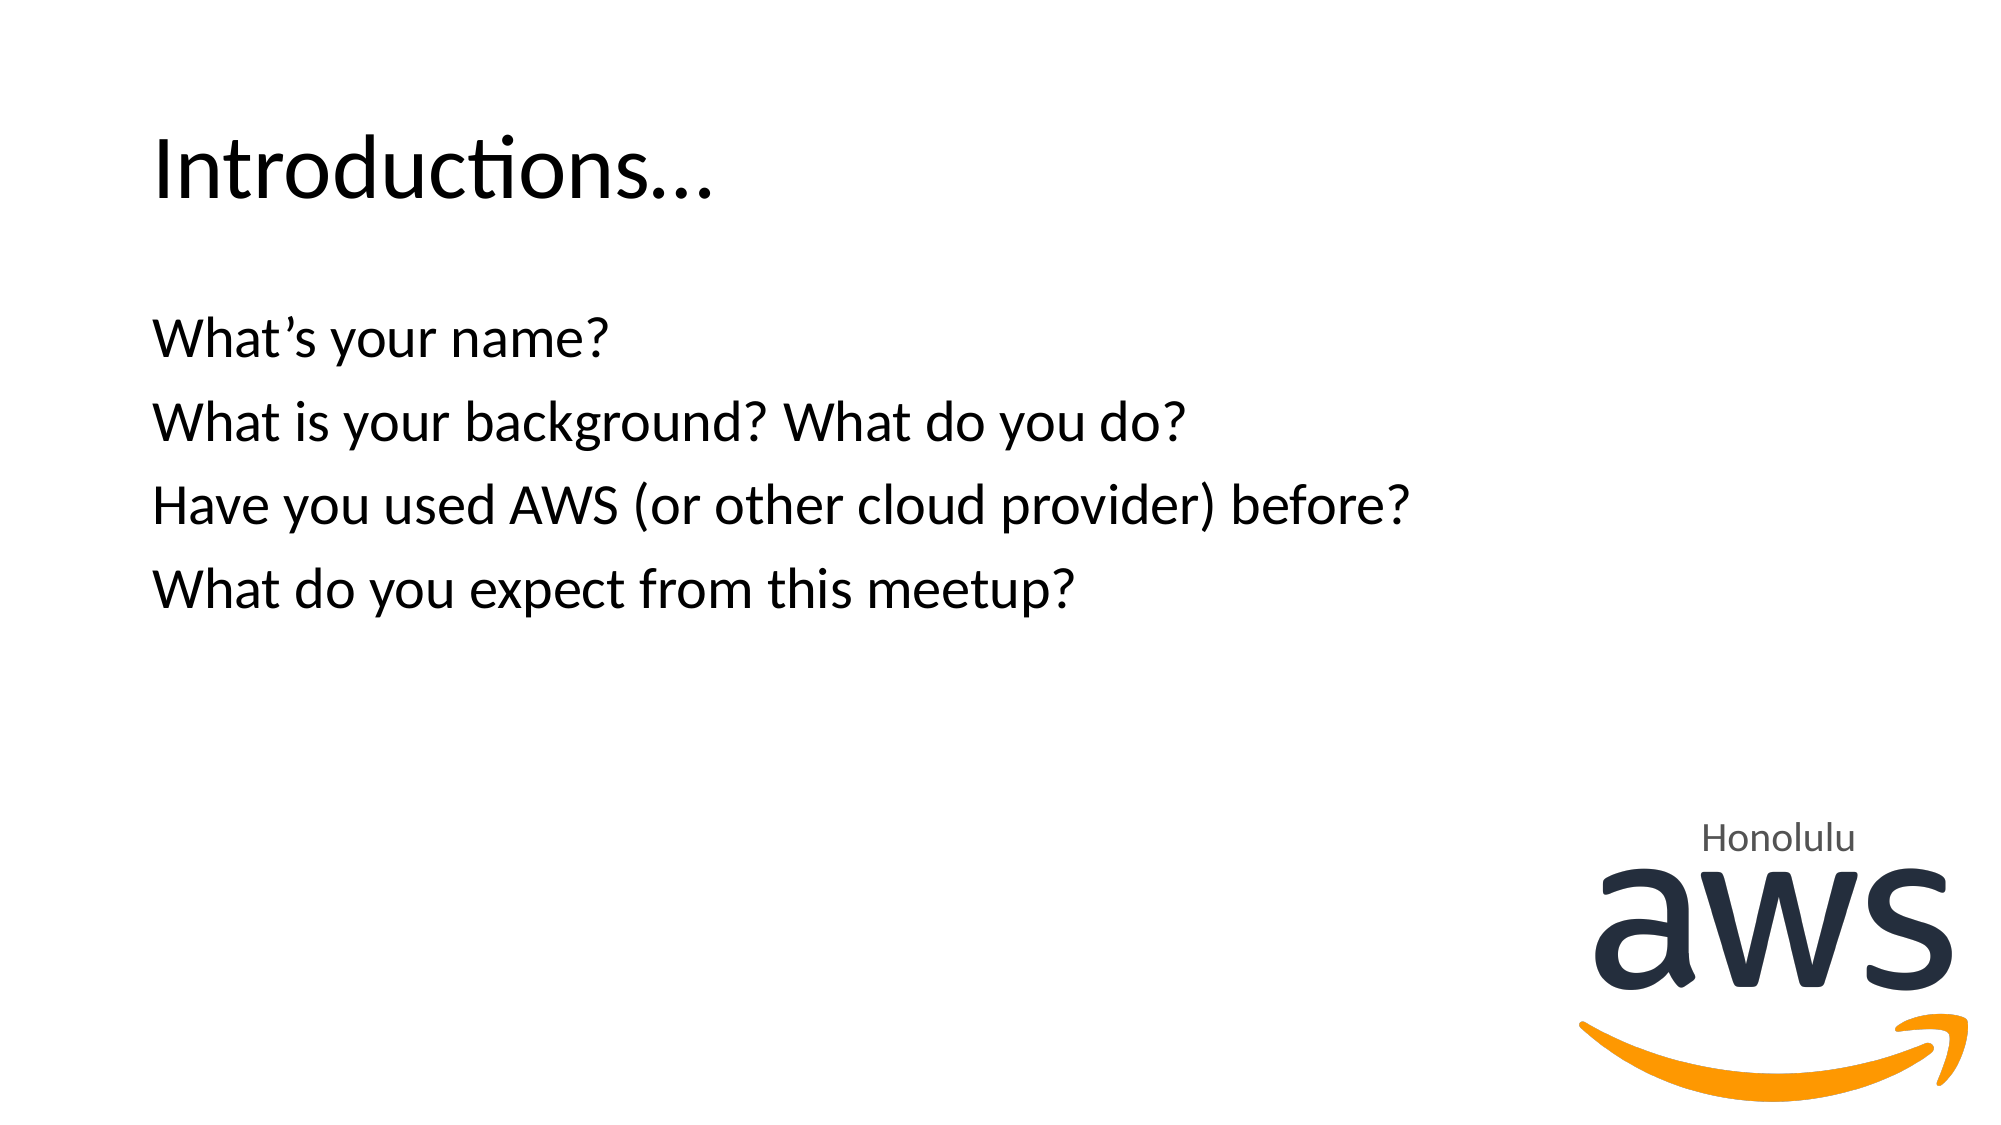

# Introductions…
What’s your name?
What is your background? What do you do?
Have you used AWS (or other cloud provider) before?
What do you expect from this meetup?